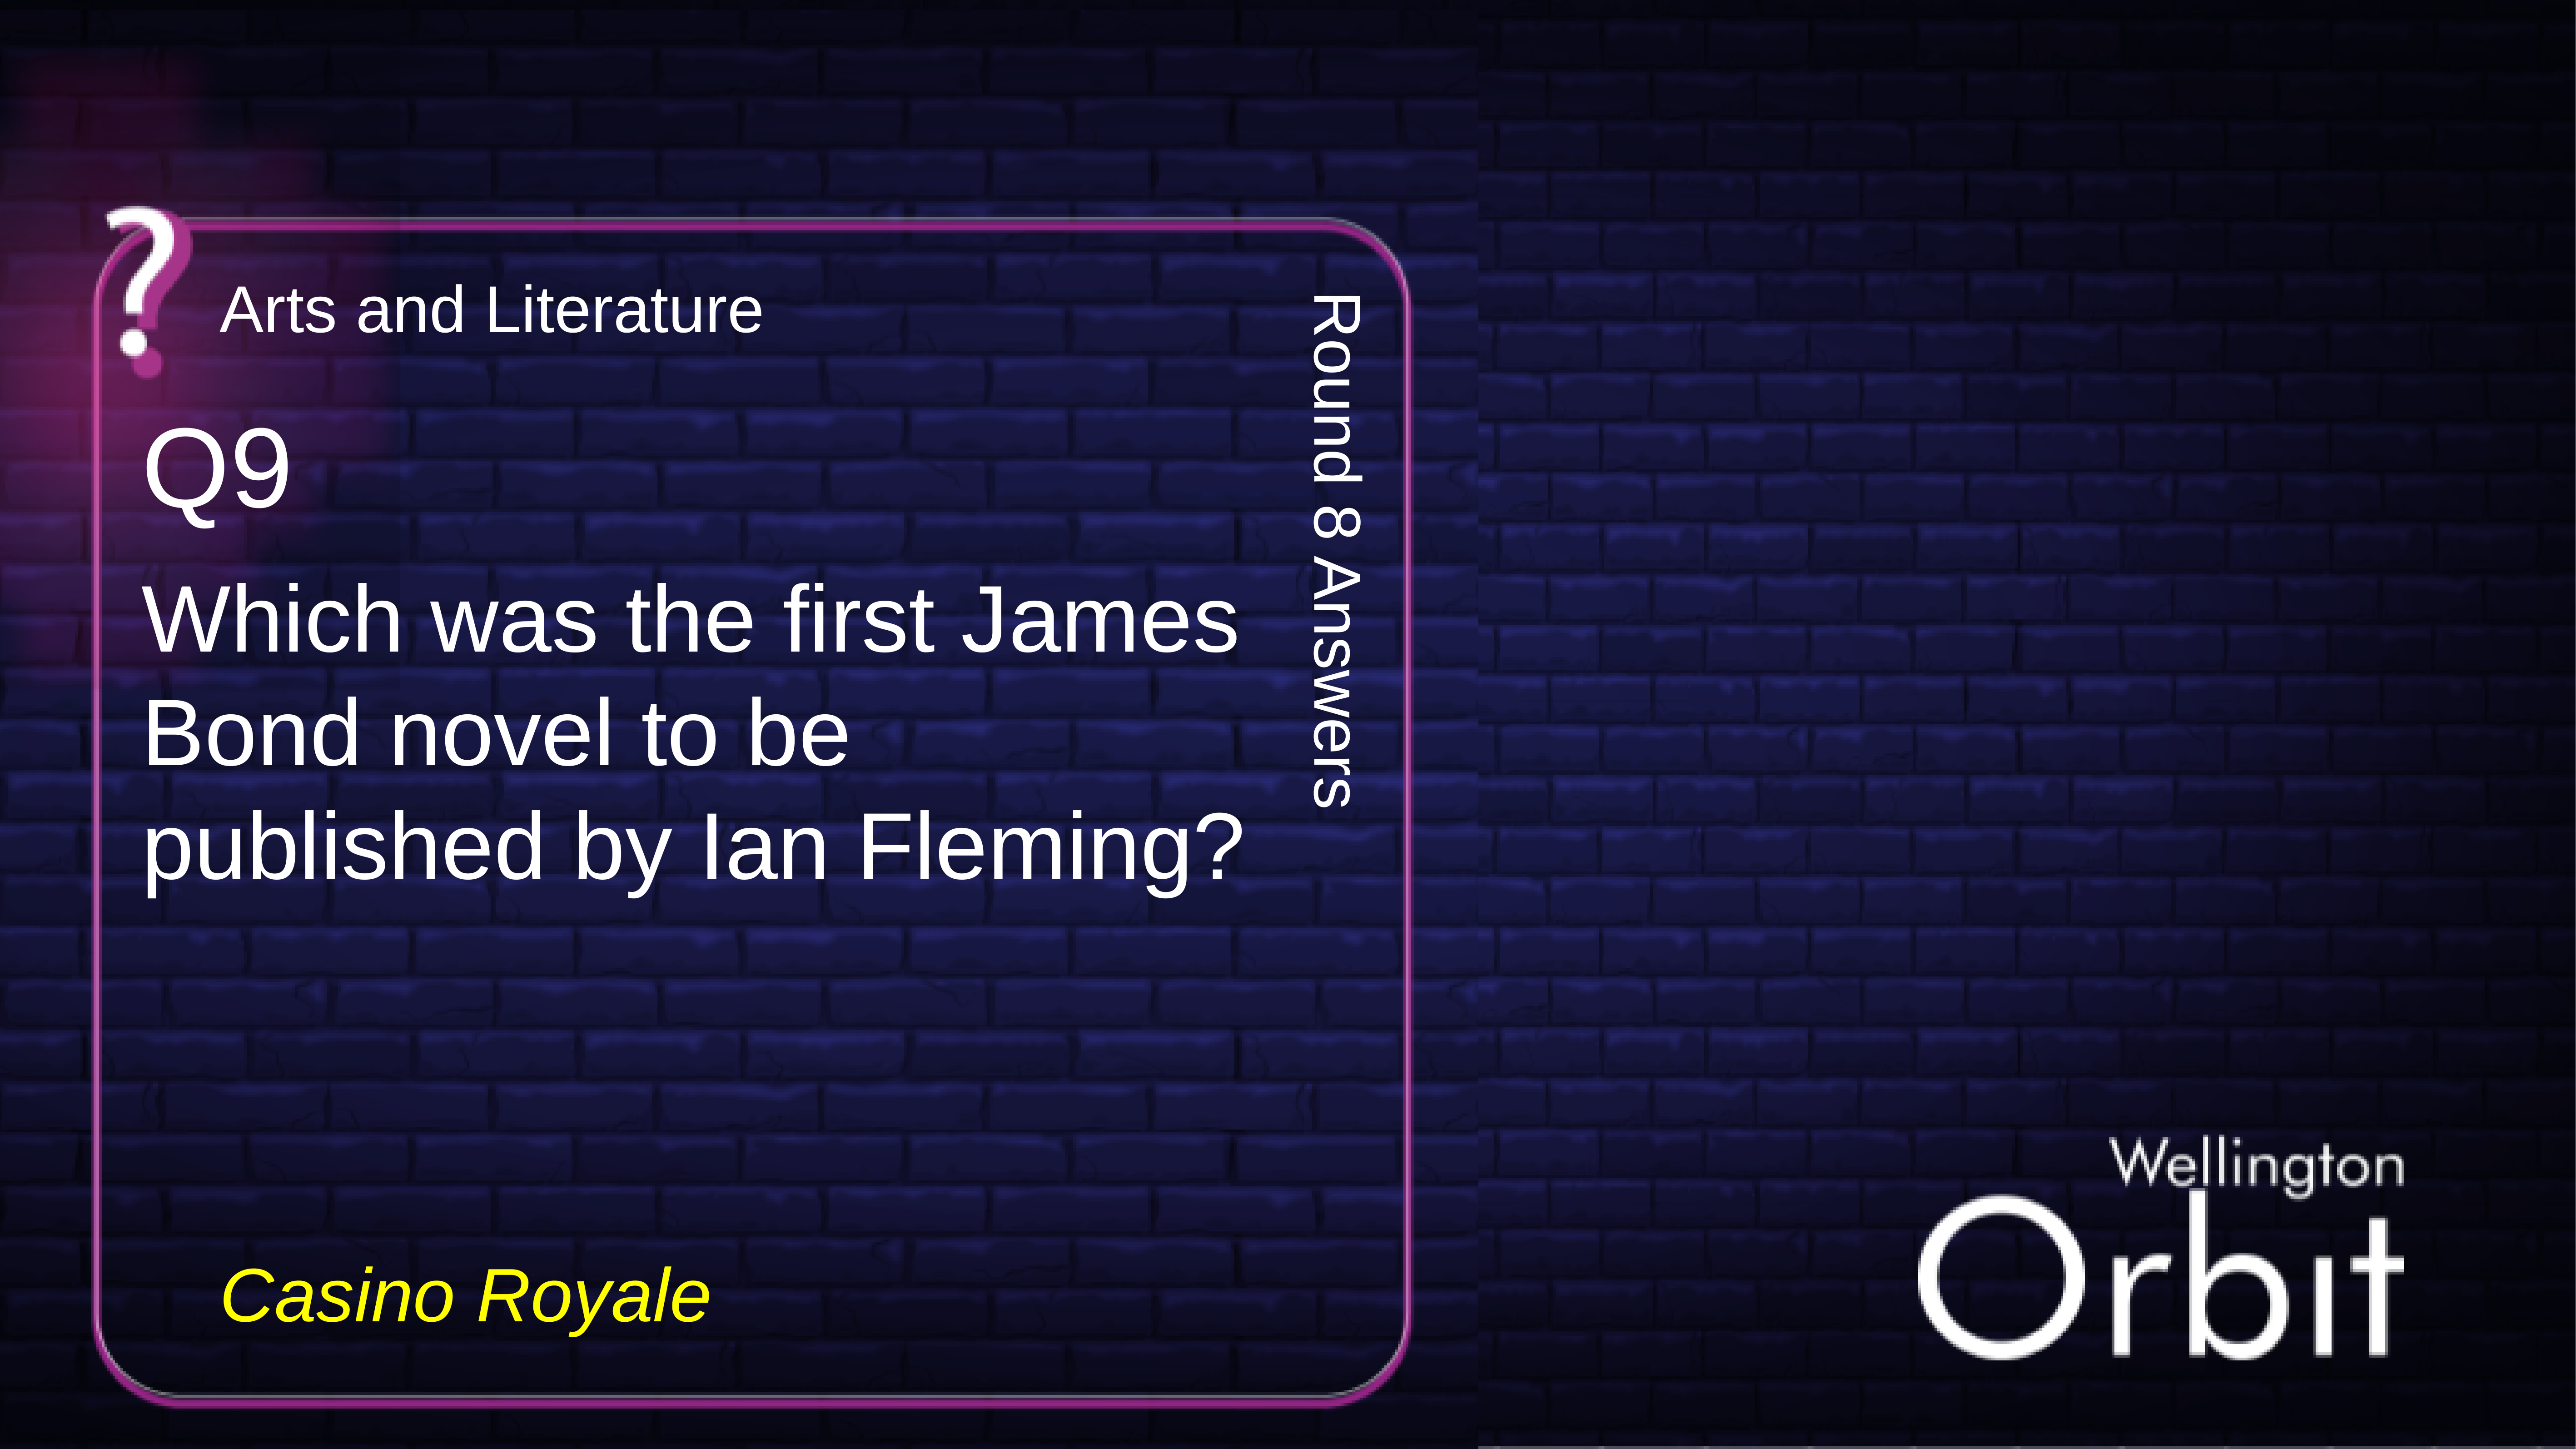

Arts and Literature
Q9
Round 8 Answers
Which was the first James Bond novel to be published by Ian Fleming?
Casino Royale